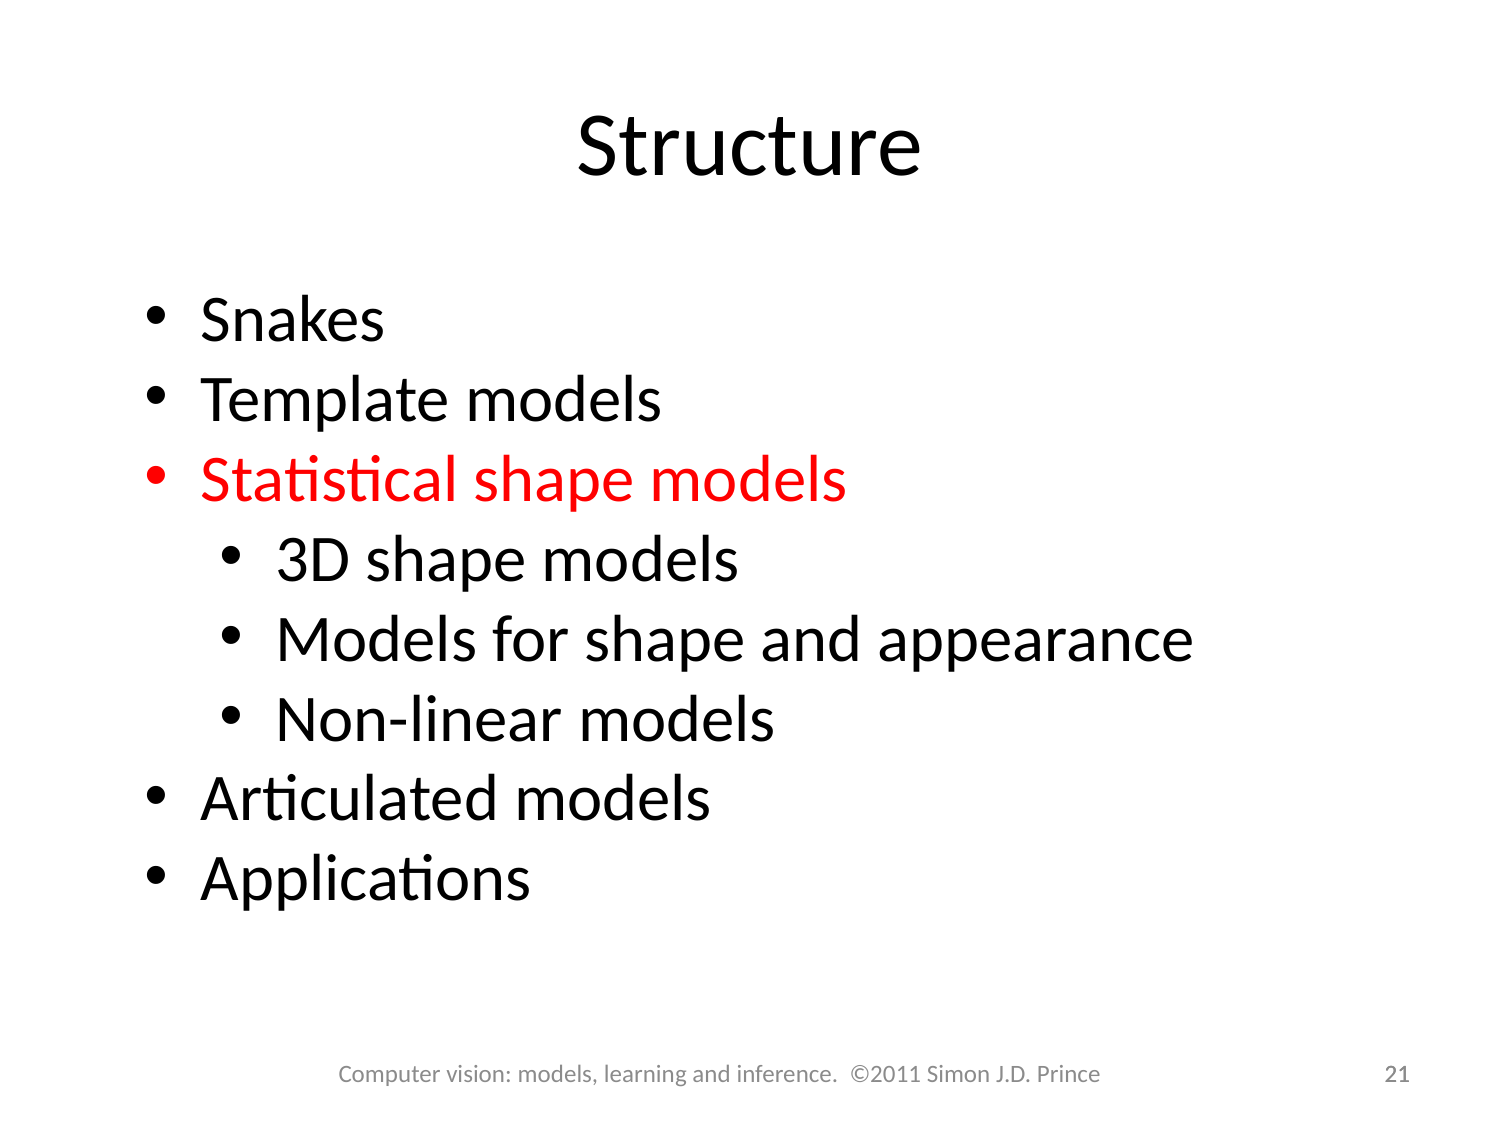

# Structure

Snakes
Template models
Statistical shape models
3D shape models
Models for shape and appearance
Non-linear models
Articulated models
Applications

Computer vision: models, learning and inference.  ©2011 Simon J.D. Prince
21
21